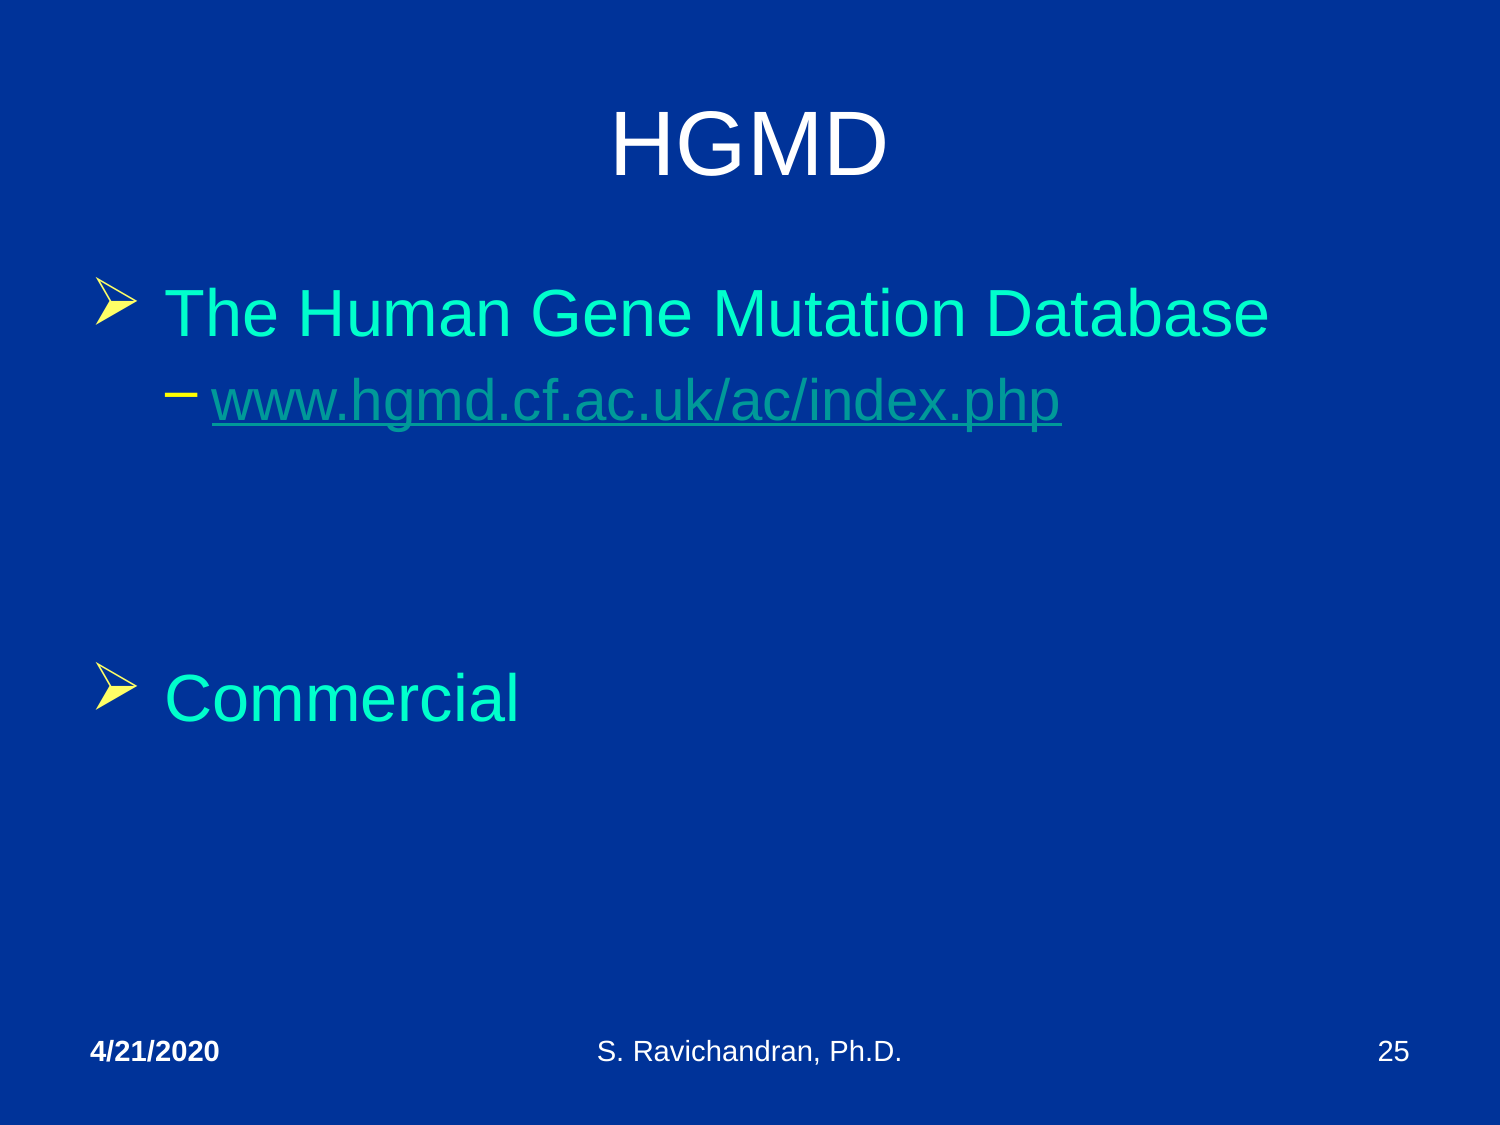

# HGMD
 The Human Gene Mutation Database
www.hgmd.cf.ac.uk/ac/index.php
 Commercial
4/21/2020
S. Ravichandran, Ph.D.
25